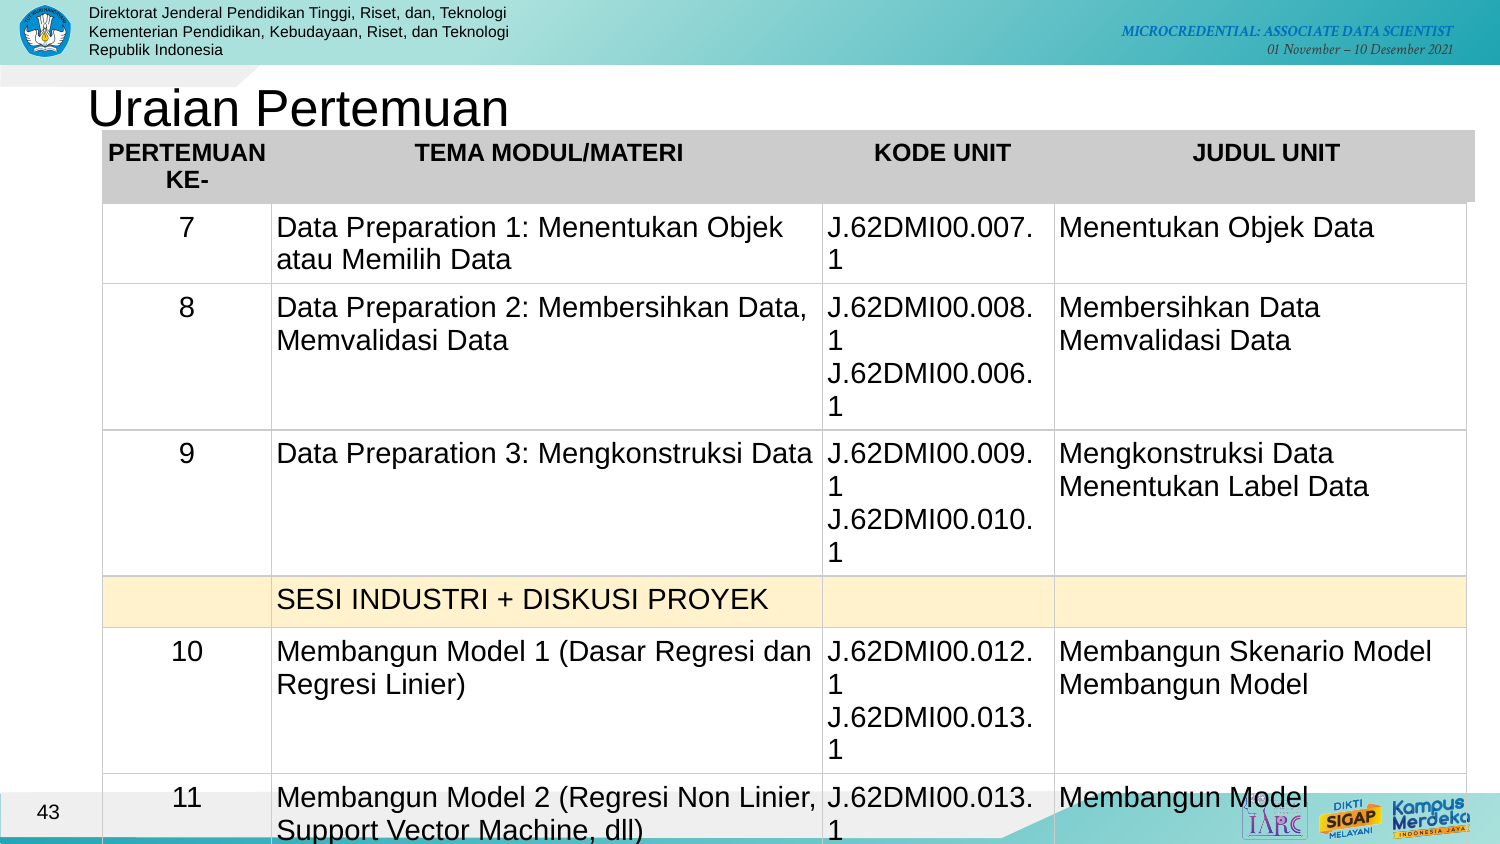

Uraian Pertemuan
| PERTEMUAN KE- | TEMA MODUL/MATERI | KODE UNIT | JUDUL UNIT |
| --- | --- | --- | --- |
| 7 | Data Preparation 1: Menentukan Objek atau Memilih Data | J.62DMI00.007.1 | Menentukan Objek Data |
| --- | --- | --- | --- |
| 8 | Data Preparation 2: Membersihkan Data, Memvalidasi Data | J.62DMI00.008.1 J.62DMI00.006.1 | Membersihkan Data Memvalidasi Data |
| 9 | Data Preparation 3: Mengkonstruksi Data | J.62DMI00.009.1 J.62DMI00.010.1 | Mengkonstruksi Data Menentukan Label Data |
|  | SESI INDUSTRI + DISKUSI PROYEK |  |  |
| 10 | Membangun Model 1 (Dasar Regresi dan Regresi Linier) | J.62DMI00.012.1 J.62DMI00.013.1 | Membangun Skenario Model Membangun Model |
| 11 | Membangun Model 2 (Regresi Non Linier, Support Vector Machine, dll) | J.62DMI00.013.1 | Membangun Model |
| 12 | Membangun Model 3 (Regresi dengan Tree) | J.62DMI00.013.1 | Membangun Model |
|  | SESI INDUSTRI + DISKUSI PROYEK |  |  |
43